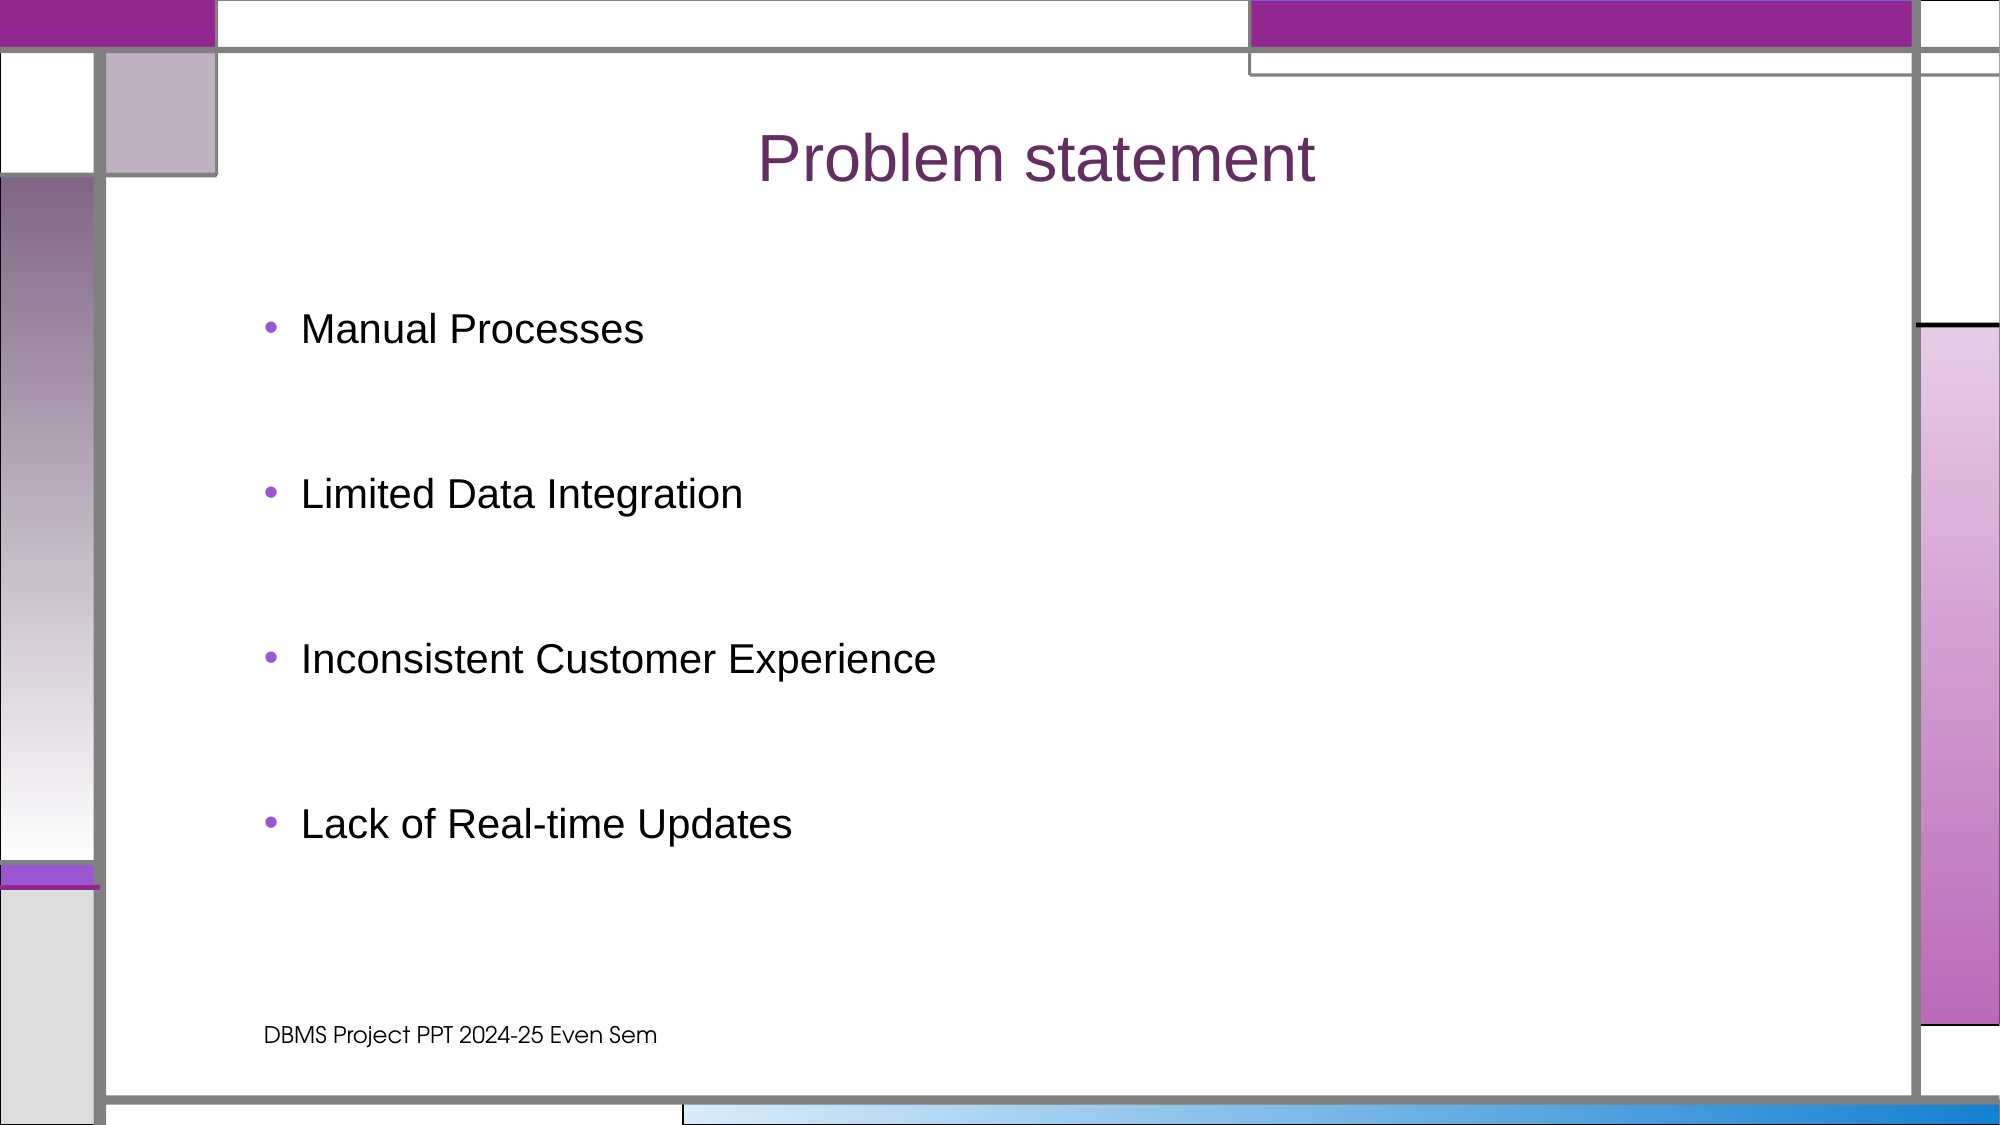

# Problem statement
Manual Processes

Limited Data Integration

Inconsistent Customer Experience

Lack of Real-time Updates
DBMS Project PPT 2024-25 Even Sem